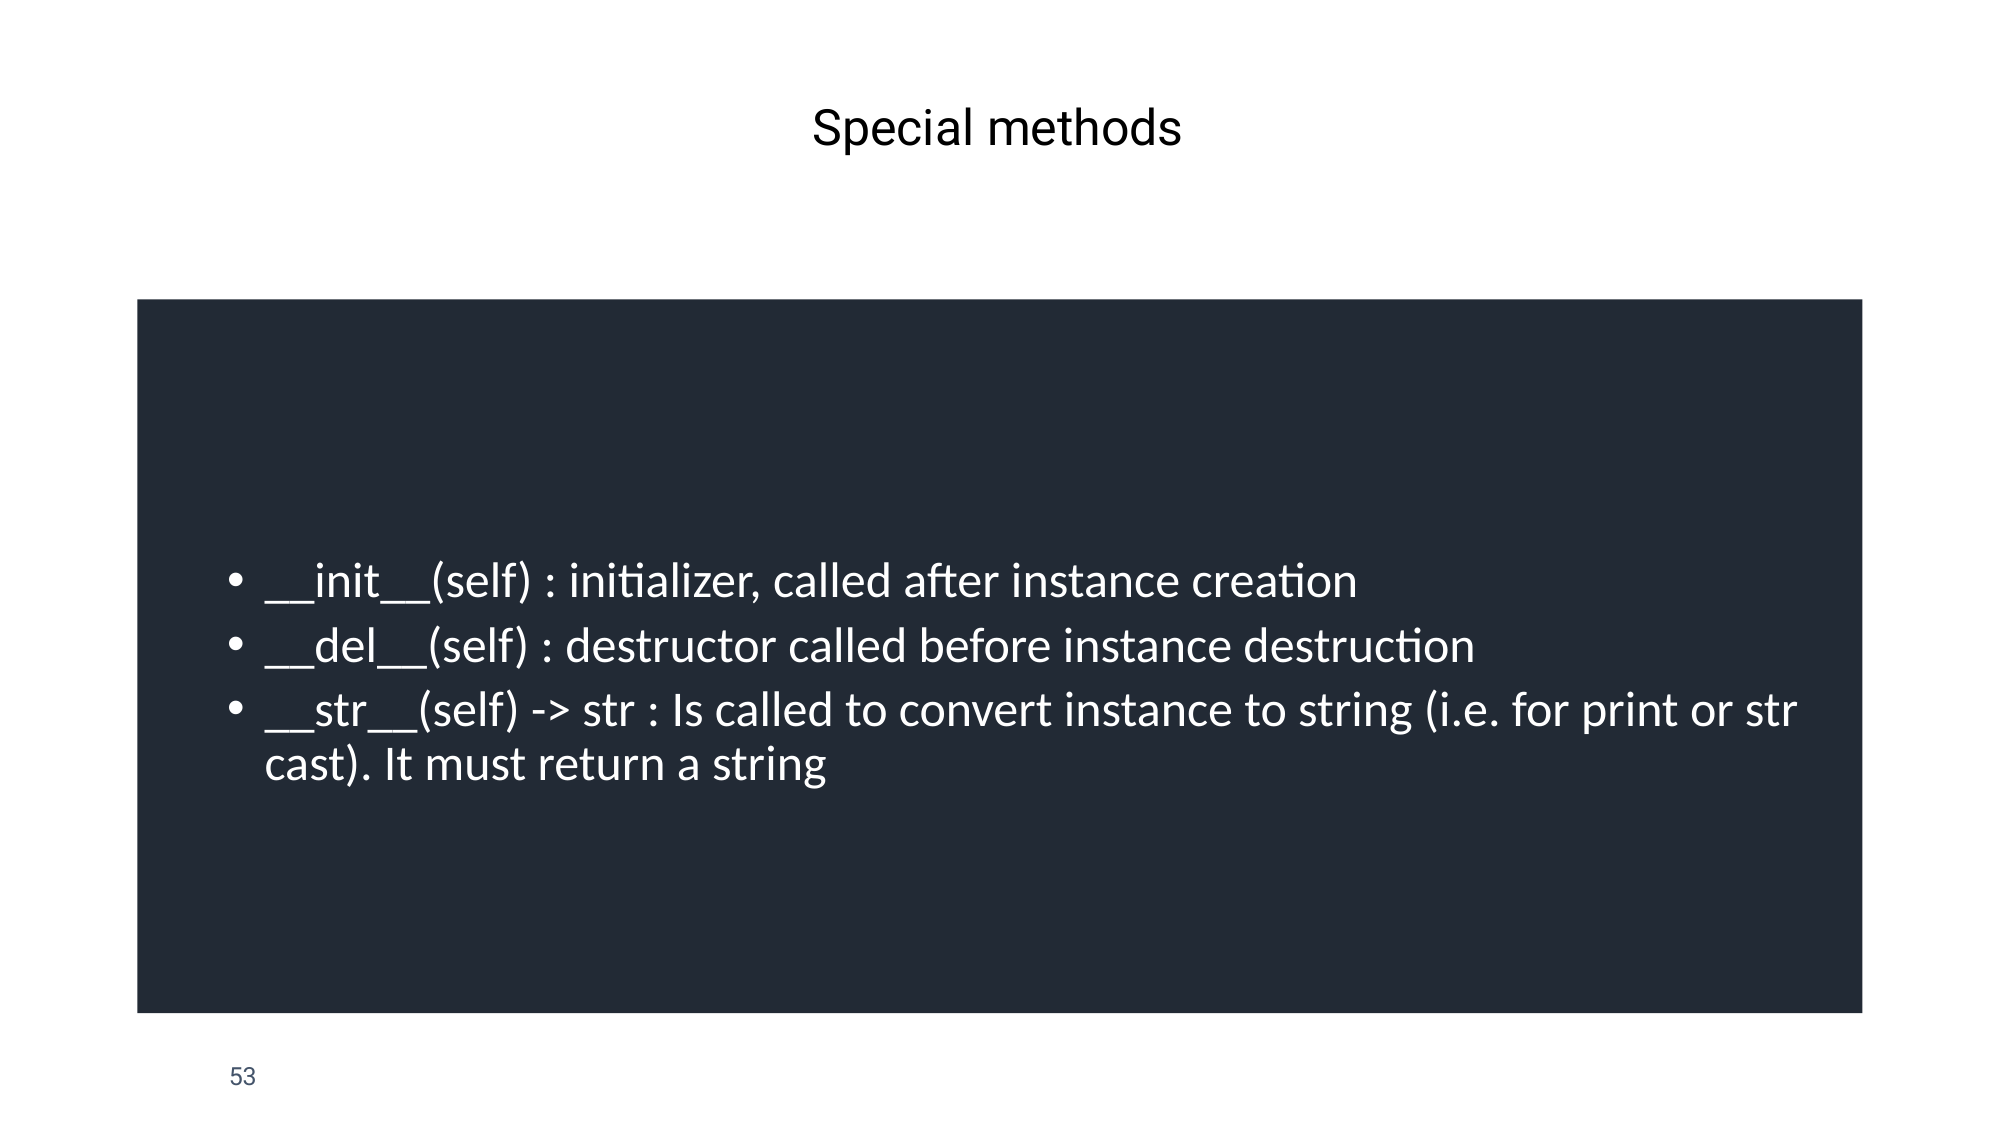

Special methods

__init__(self) : initializer, called after instance creation
__del__(self) : destructor called before instance destruction
__str__(self) -> str : Is called to convert instance to string (i.e. for print or str cast). It must return a string

Attention à ne PAS OUBLIER self !

53